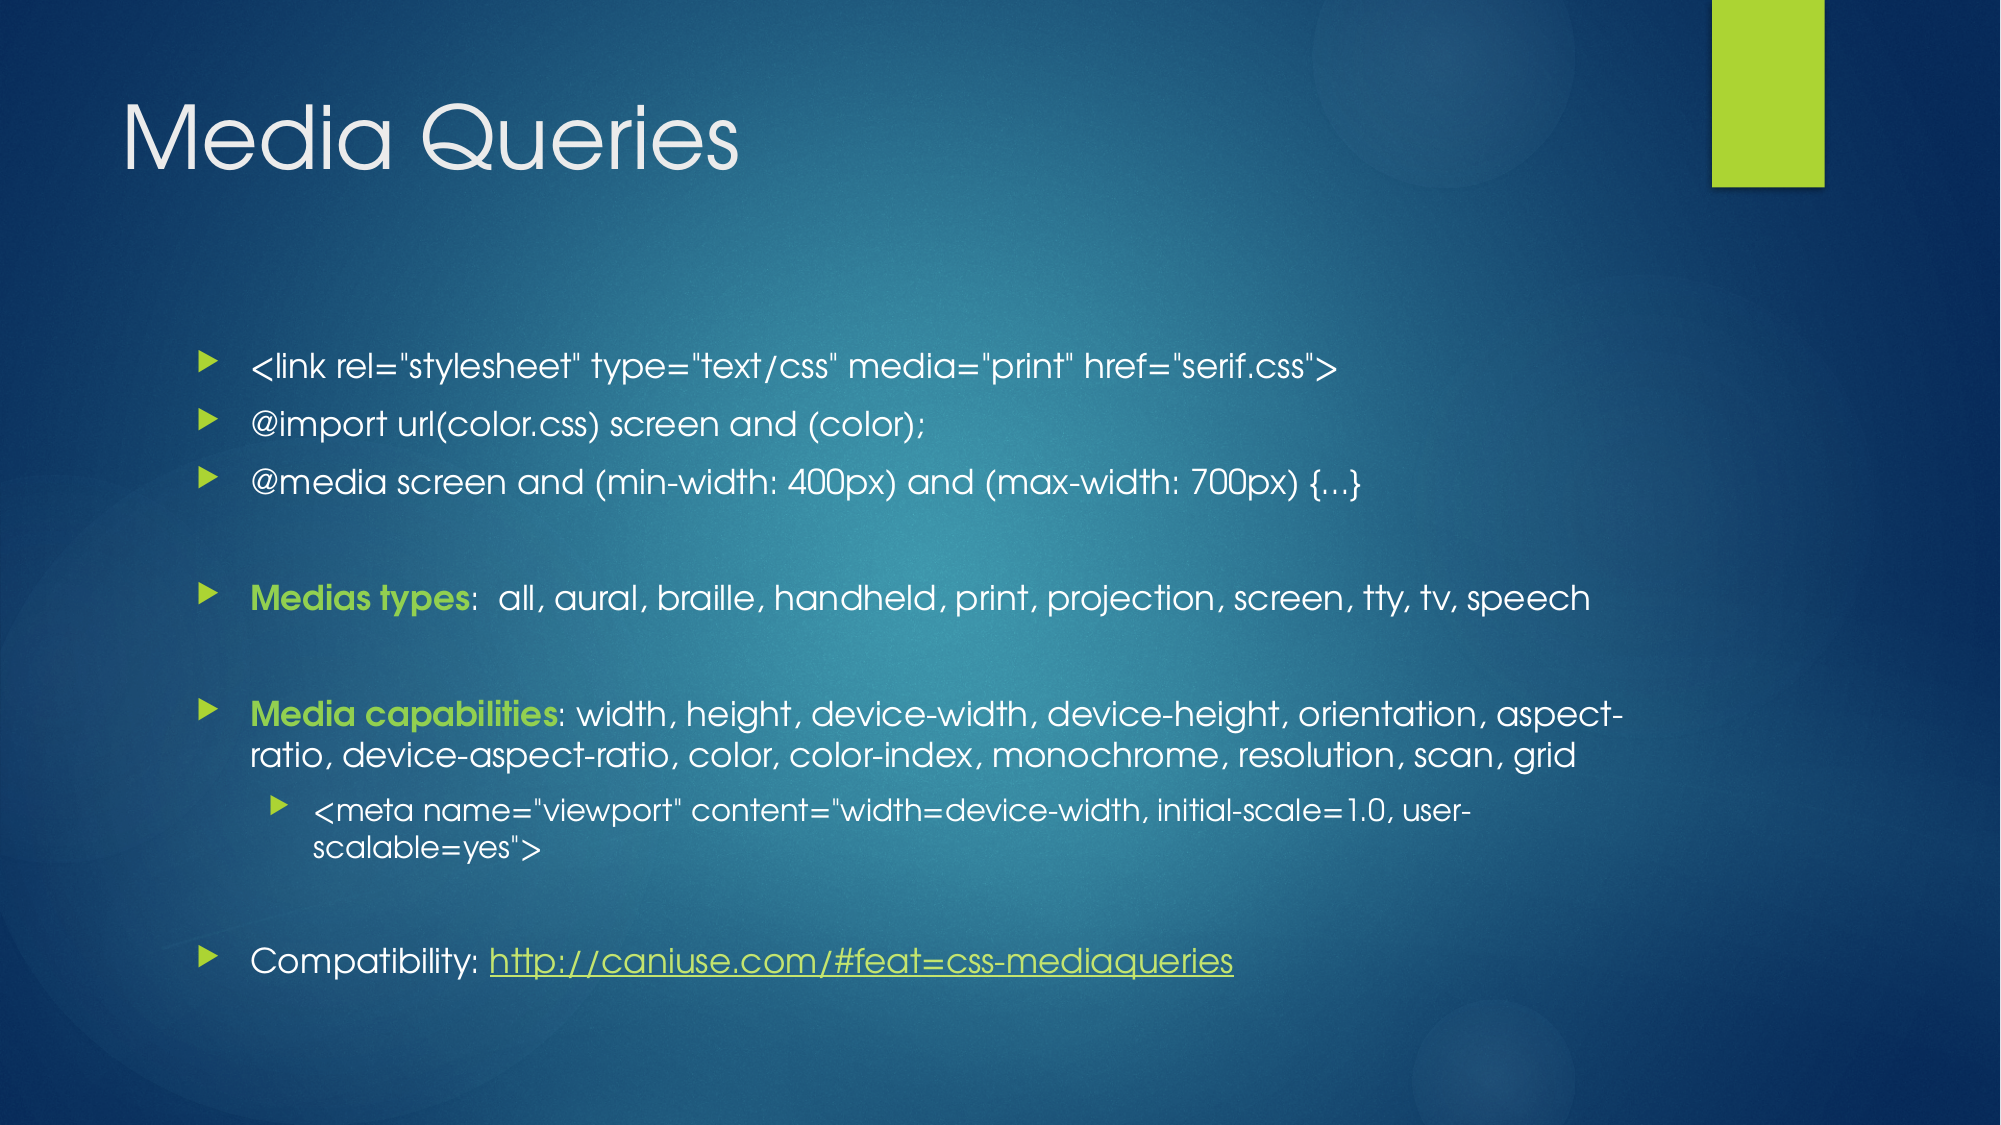

# Media Queries
<link rel="stylesheet" type="text/css" media="print" href="serif.css">
@import url(color.css) screen and (color);
@media screen and (min-width: 400px) and (max-width: 700px) {…}

Medias types:  all, aural, braille, handheld, print, projection, screen, tty, tv, speech

Media capabilities: width, height, device-width, device-height, orientation, aspect-ratio, device-aspect-ratio, color, color-index, monochrome, resolution, scan, grid
<meta name="viewport" content="width=device-width, initial-scale=1.0, user-scalable=yes">

Compatibility: http://caniuse.com/#feat=css-mediaqueries